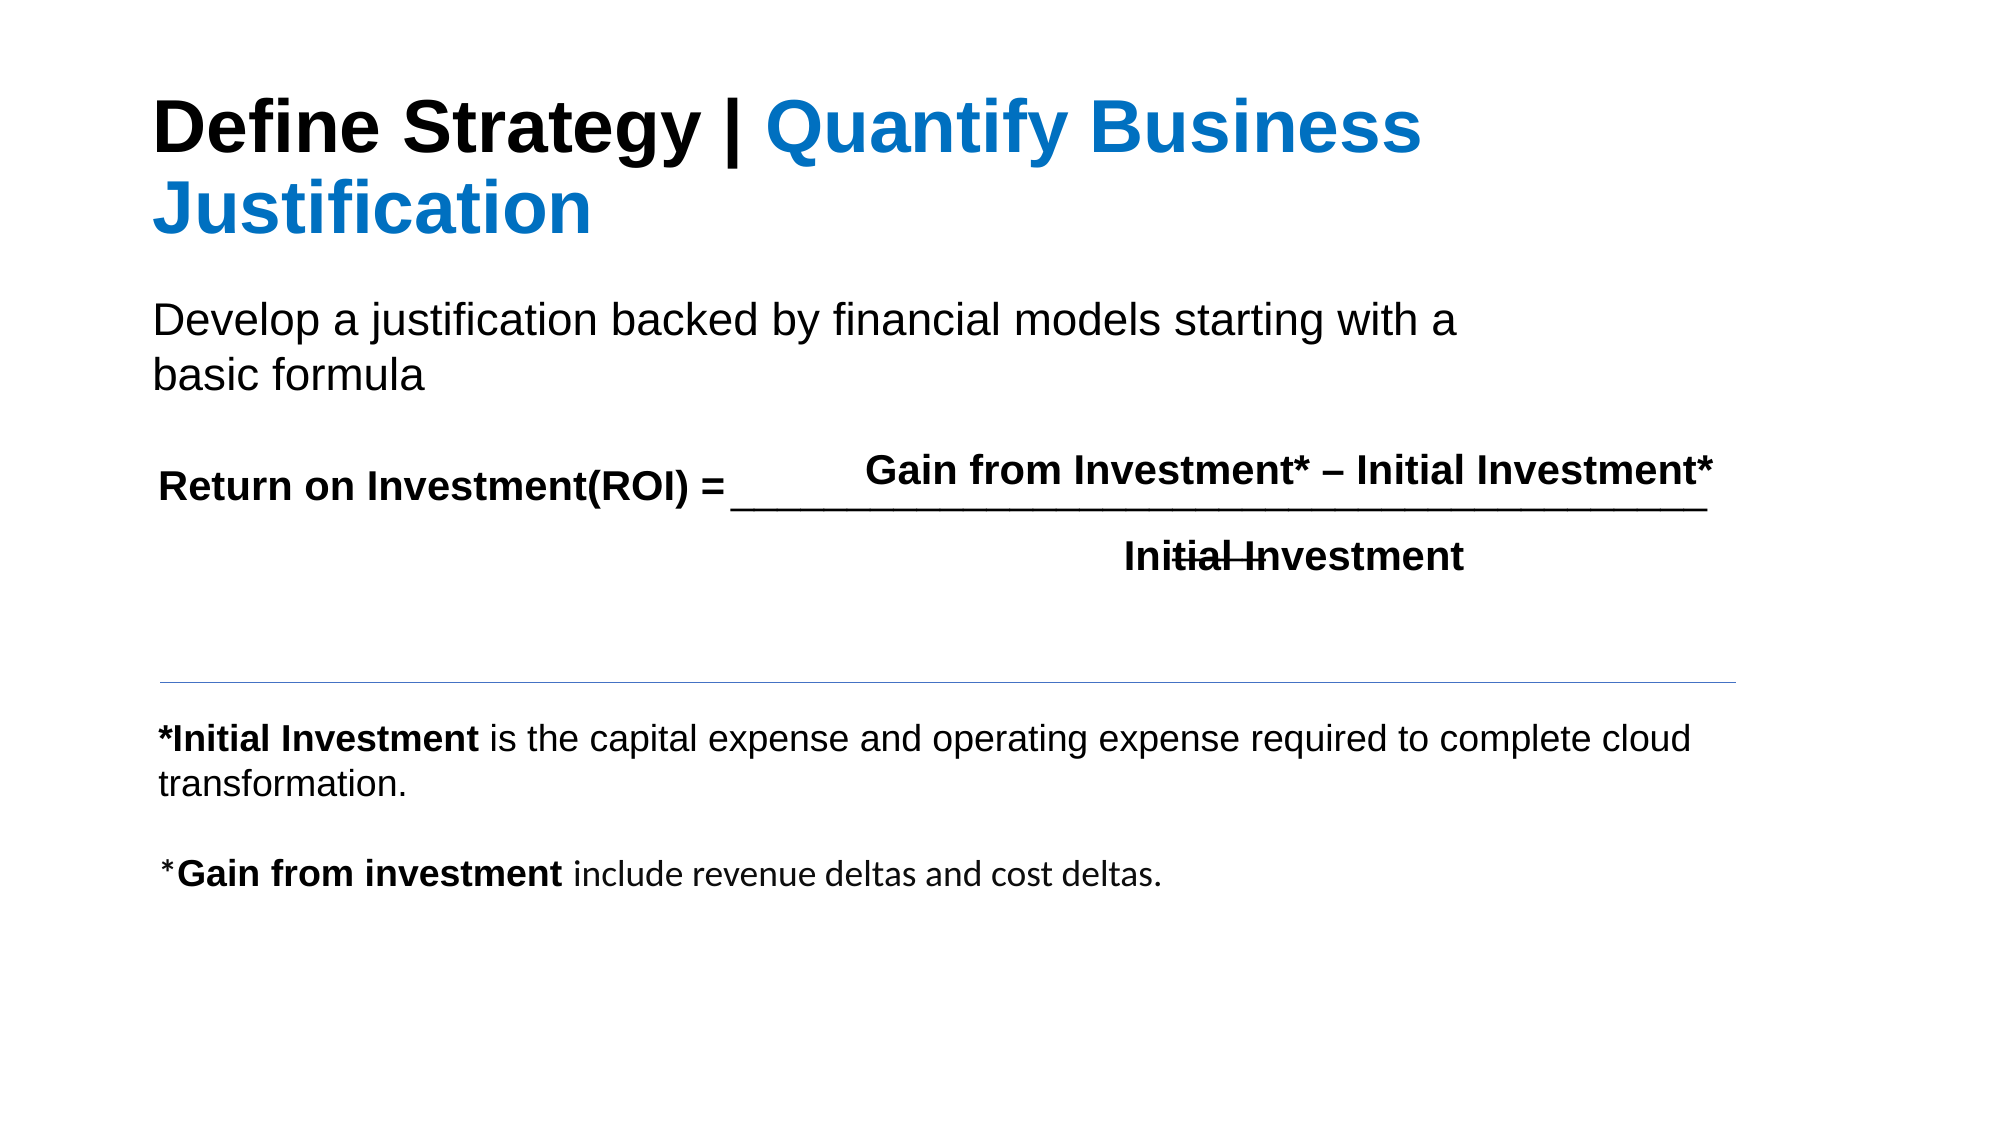

# Define Strategy | Quantify Business Justification
Develop a justification backed by financial models starting with a basic formula

		______________________________________________
Gain from Investment* – Initial Investment*
Return on Investment(ROI) =
Initial Investment
*Initial Investment is the capital expense and operating expense required to complete cloud transformation.

*Gain from investment include revenue deltas and cost deltas.